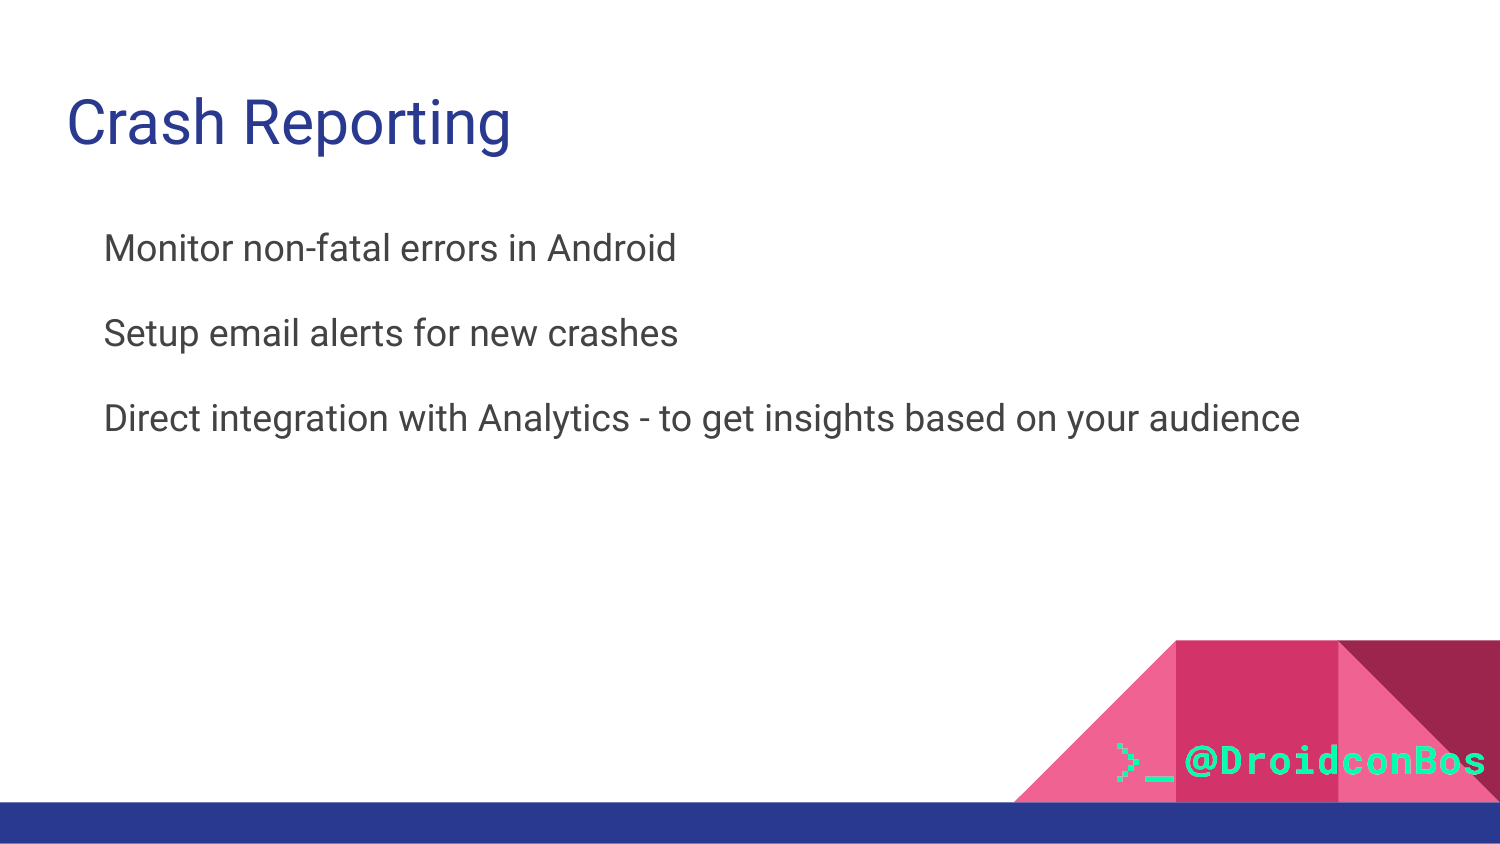

# Crash Reporting
Monitor non-fatal errors in Android
Setup email alerts for new crashes
Direct integration with Analytics - to get insights based on your audience